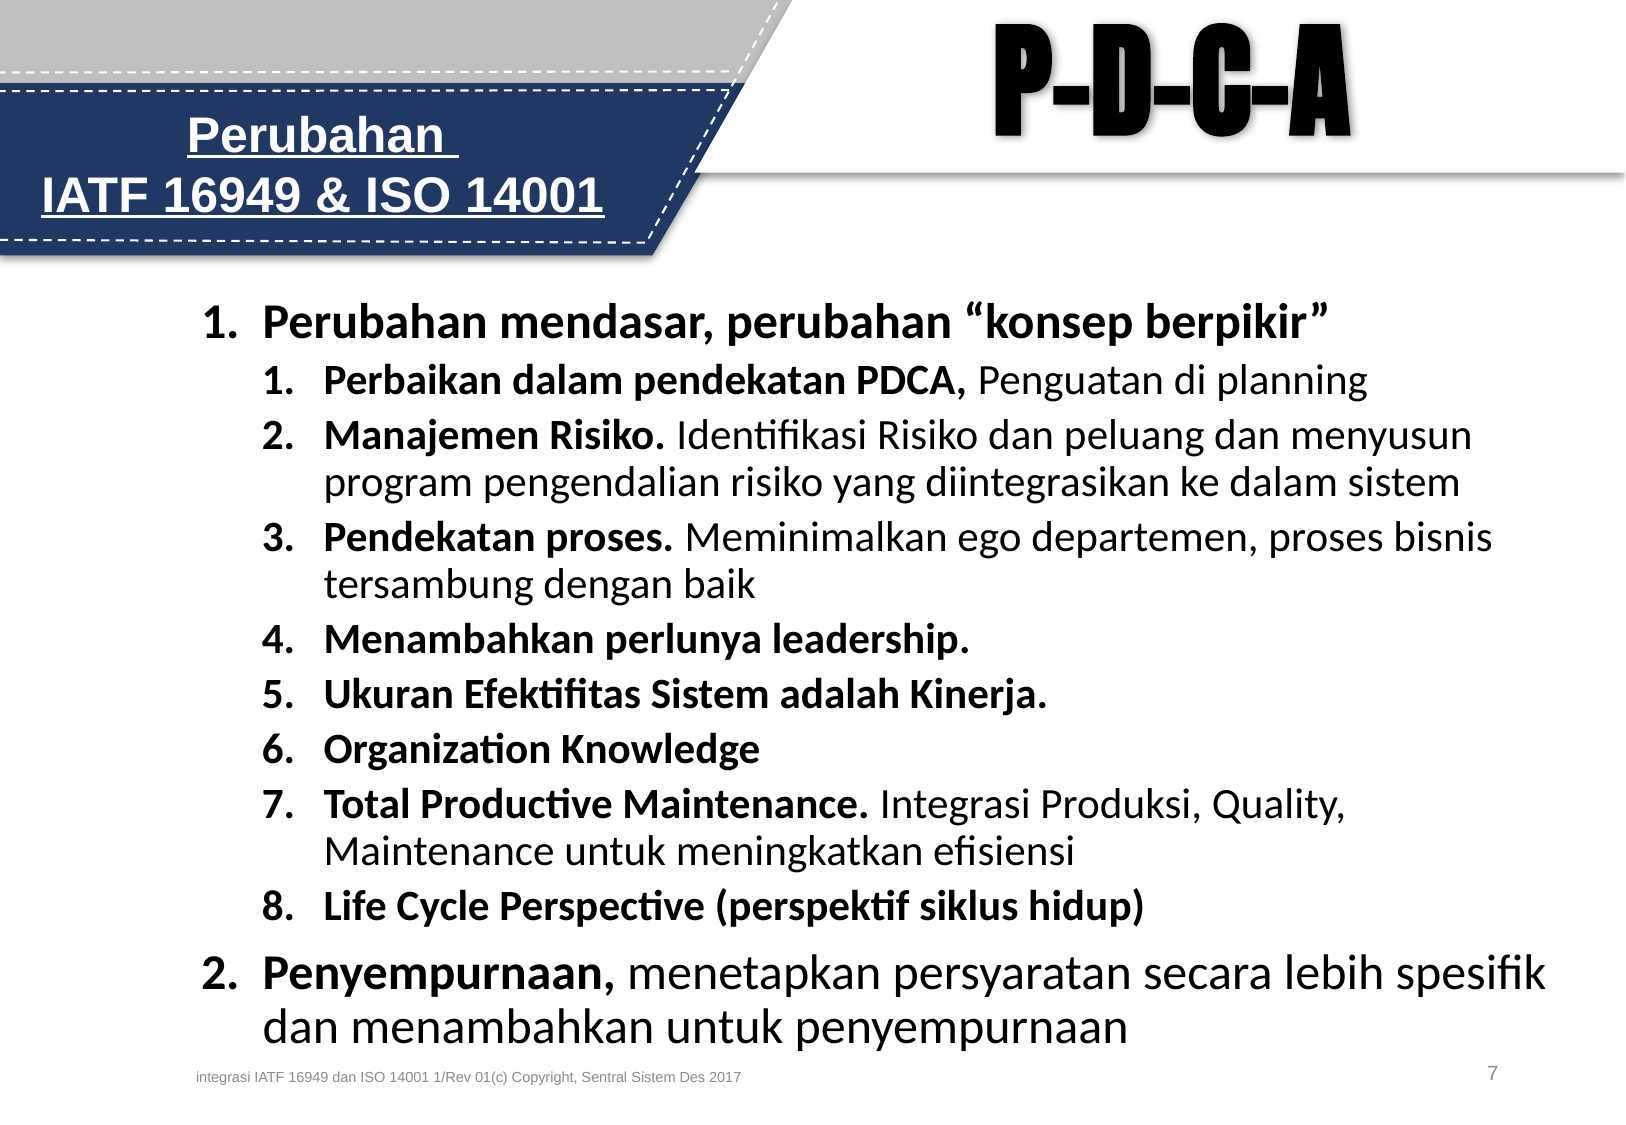

P-D-C-A

Perubahan
IATF 16949 & ISO 14001
Perubahan mendasar, perubahan “konsep berpikir”
Perbaikan dalam pendekatan PDCA, Penguatan di planning
Manajemen Risiko. Identifikasi Risiko dan peluang dan menyusun program pengendalian risiko yang diintegrasikan ke dalam sistem
Pendekatan proses. Meminimalkan ego departemen, proses bisnis tersambung dengan baik
Menambahkan perlunya leadership.
Ukuran Efektifitas Sistem adalah Kinerja.
Organization Knowledge
Total Productive Maintenance. Integrasi Produksi, Quality, Maintenance untuk meningkatkan efisiensi
Life Cycle Perspective (perspektif siklus hidup)
Penyempurnaan, menetapkan persyaratan secara lebih spesifik dan menambahkan untuk penyempurnaan

7
integrasi IATF 16949 dan ISO 14001 1/Rev 01(c) Copyright, Sentral Sistem Des 2017